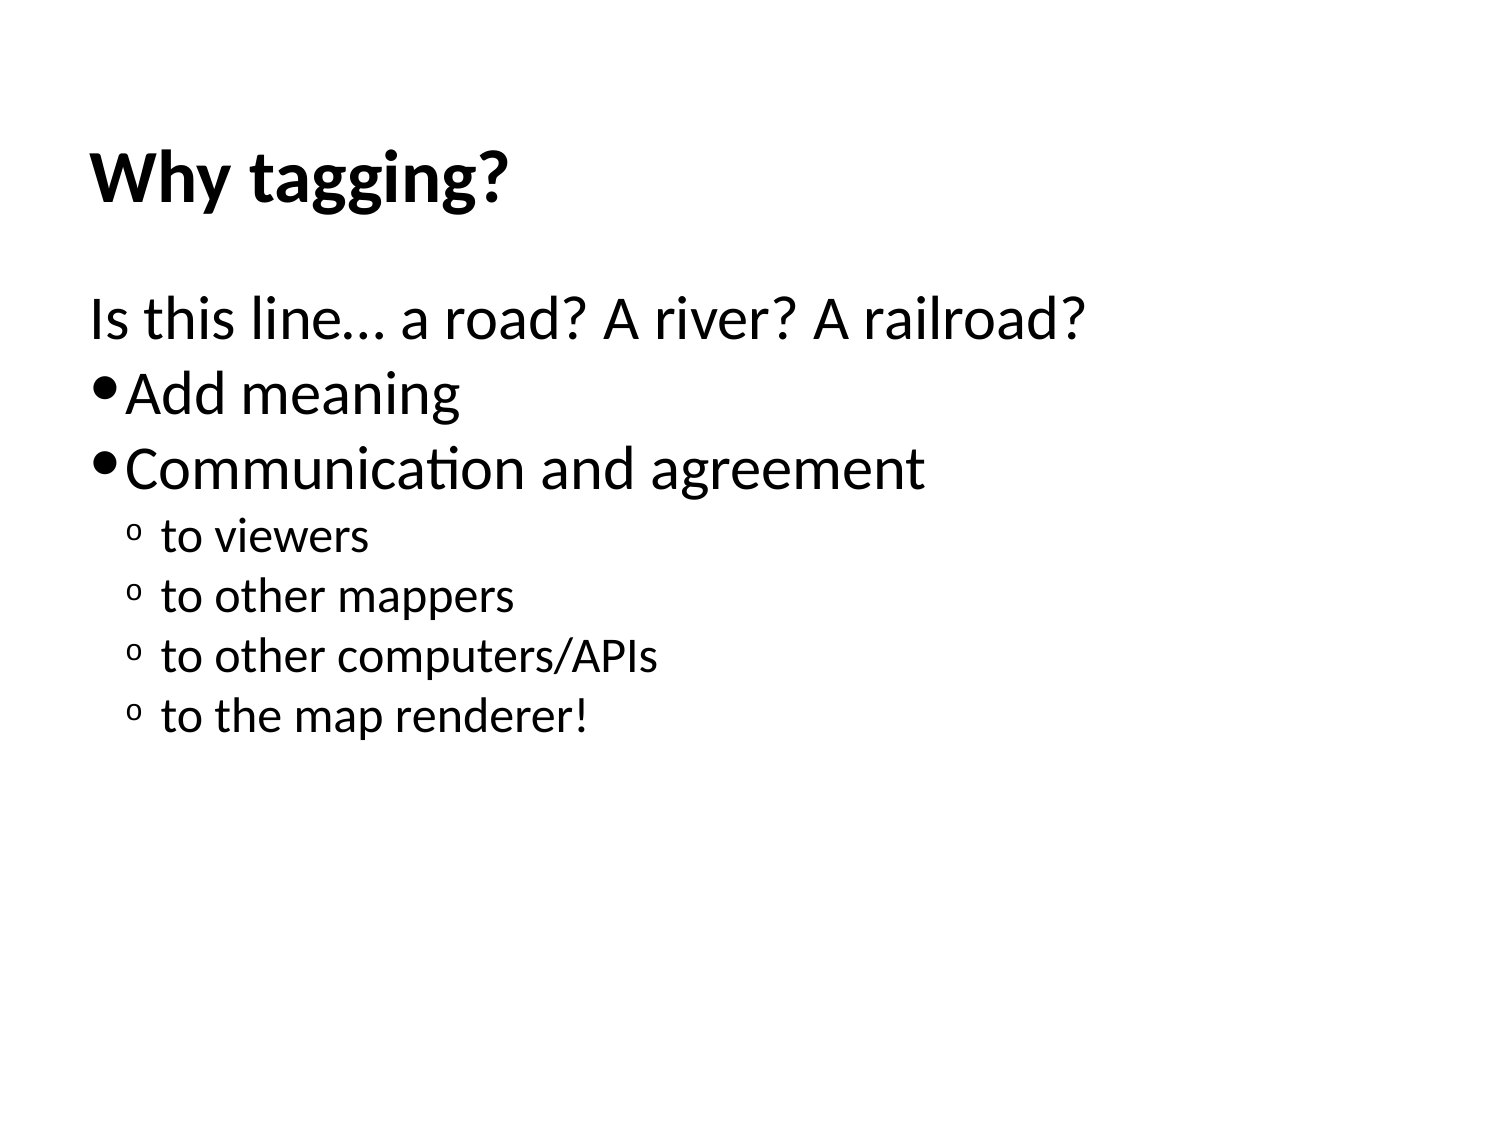

Why tagging?
Is this line… a road? A river? A railroad?
Add meaning
Communication and agreement
to viewers
to other mappers
to other computers/APIs
to the map renderer!